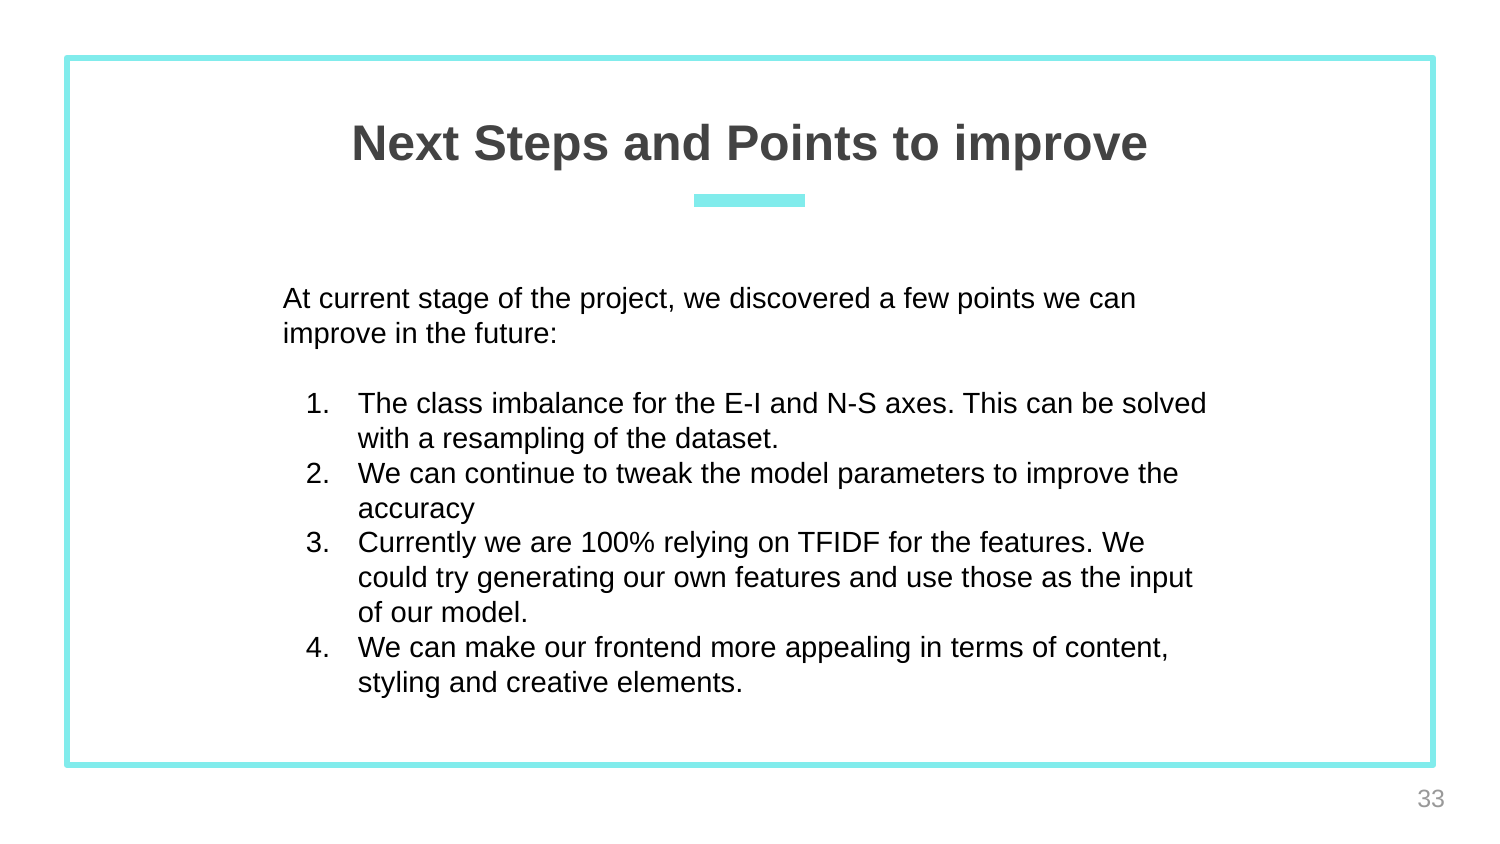

# Next Steps and Points to improve
At current stage of the project, we discovered a few points we can improve in the future:

The class imbalance for the E-I and N-S axes. This can be solved with a resampling of the dataset.
We can continue to tweak the model parameters to improve the accuracy
Currently we are 100% relying on TFIDF for the features. We could try generating our own features and use those as the input of our model.
We can make our frontend more appealing in terms of content, styling and creative elements.
33